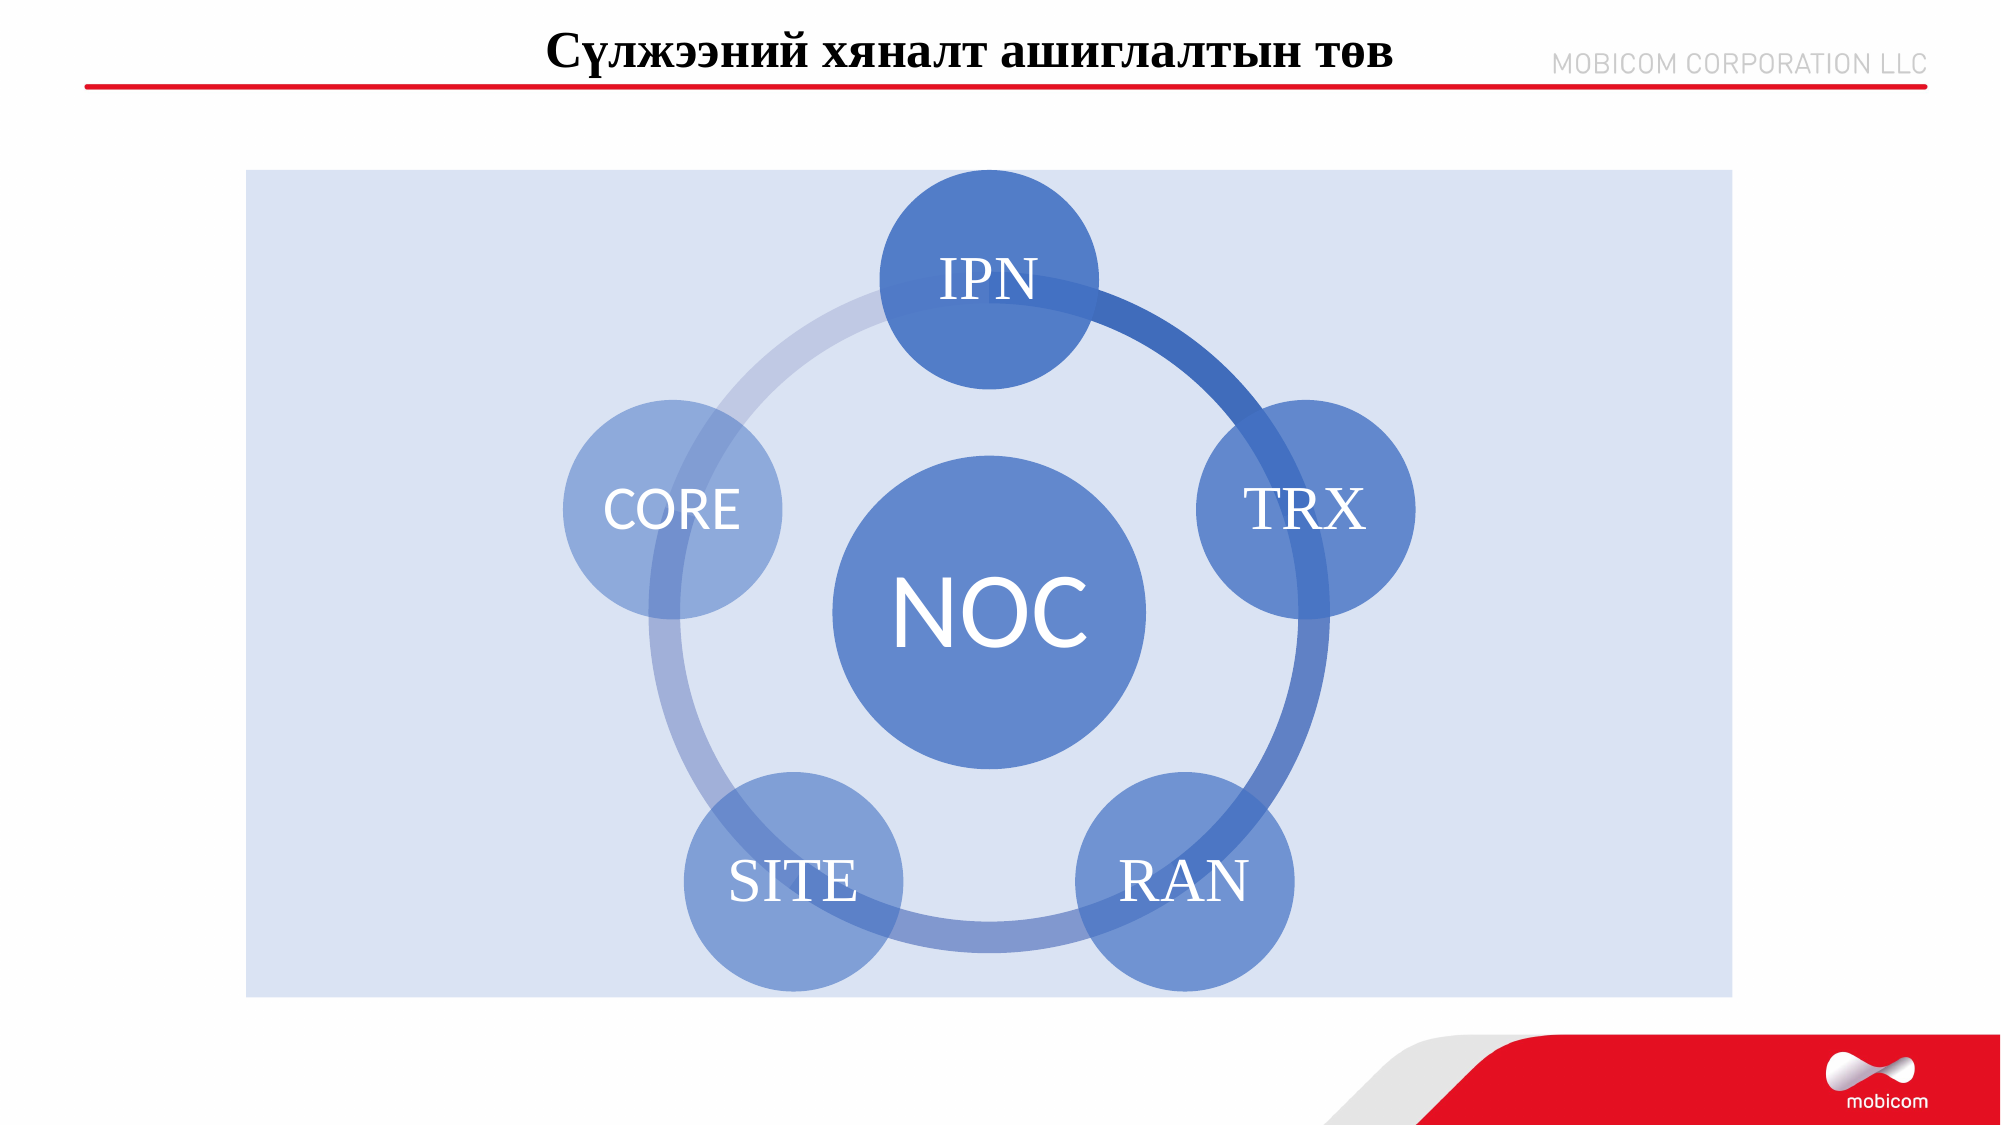

Сүлжээний хяналт ашиглалтын төв
NOC
IPN
TRX
RAN
SITE
CORE